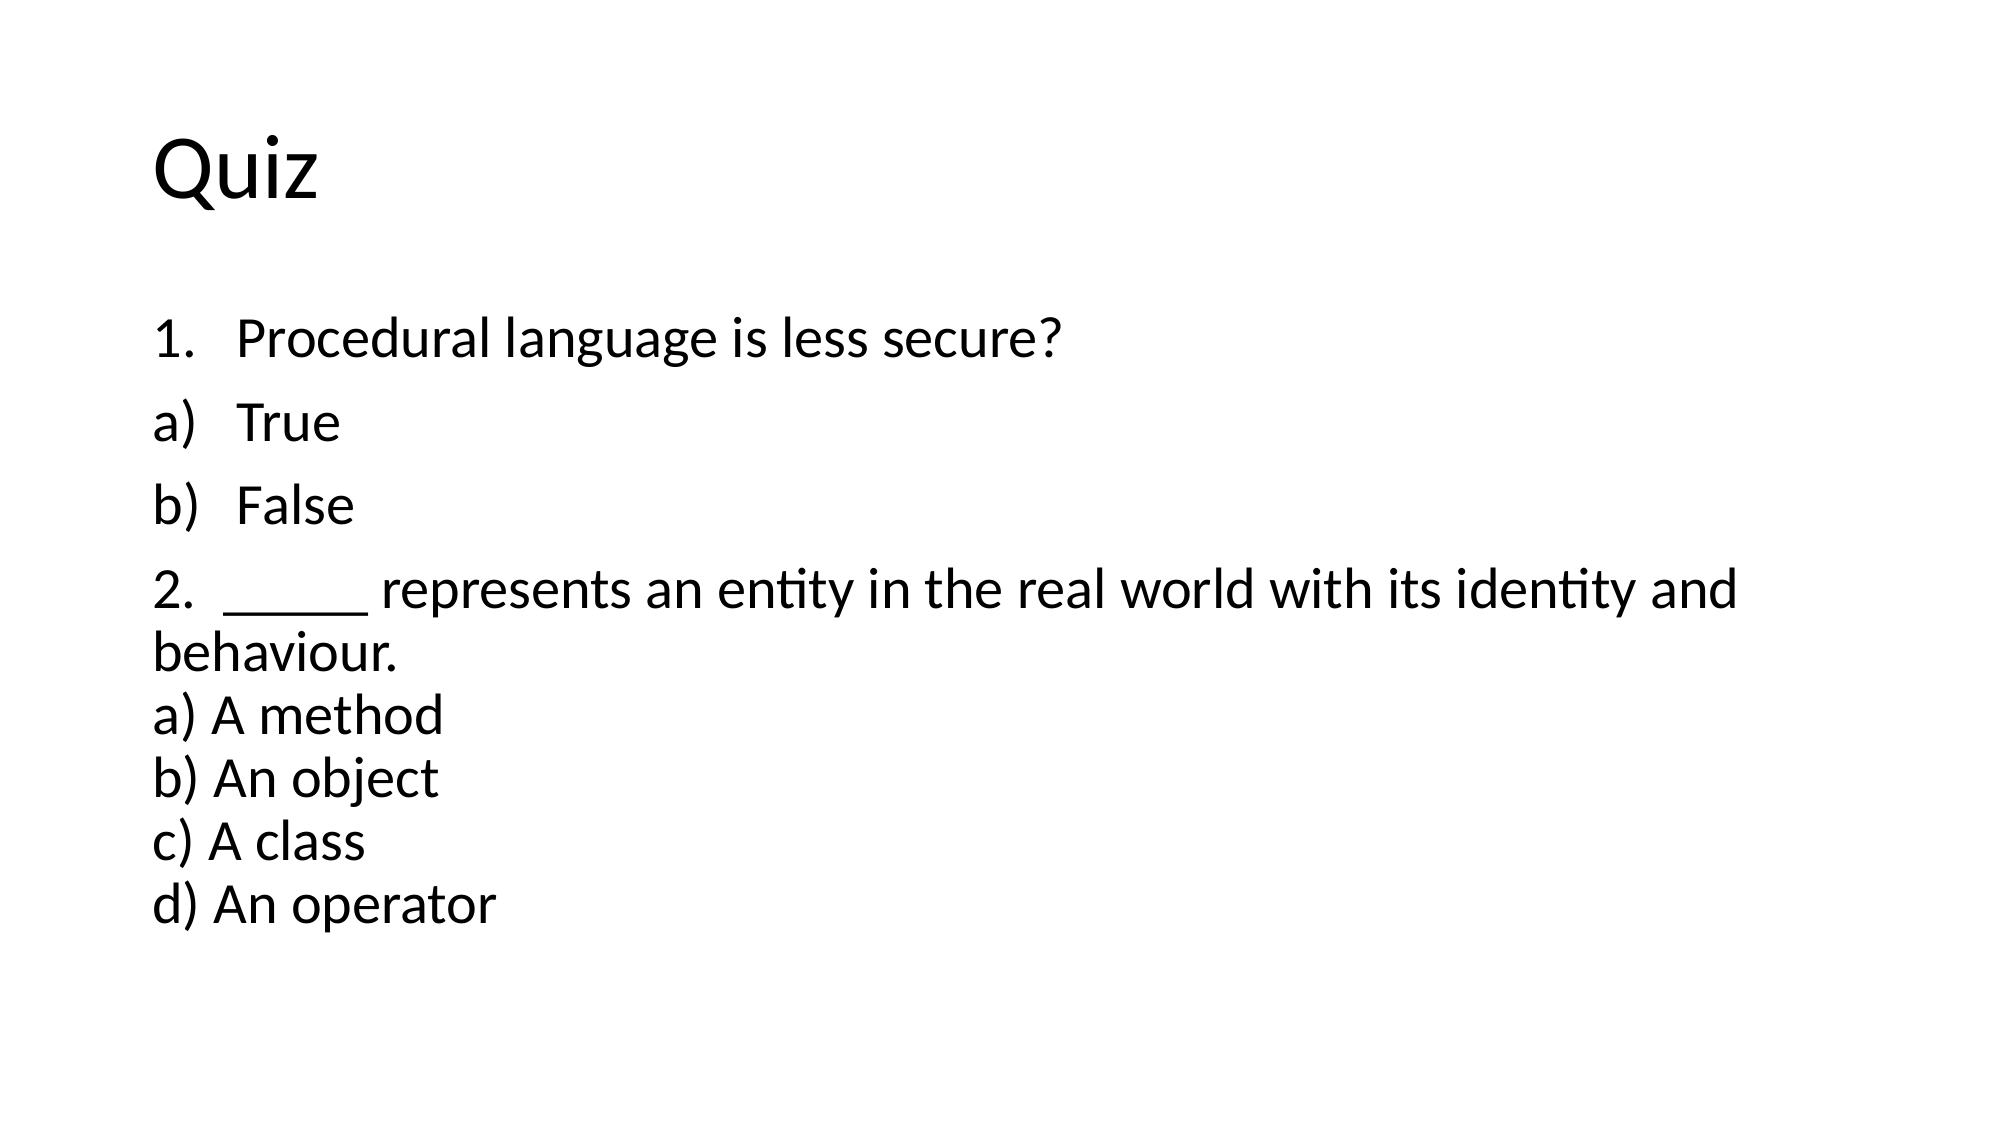

# Quiz
Procedural language is less secure?
True
False
2.  _____ represents an entity in the real world with its identity and behaviour.
a) A method
b) An object
c) A class
d) An operator